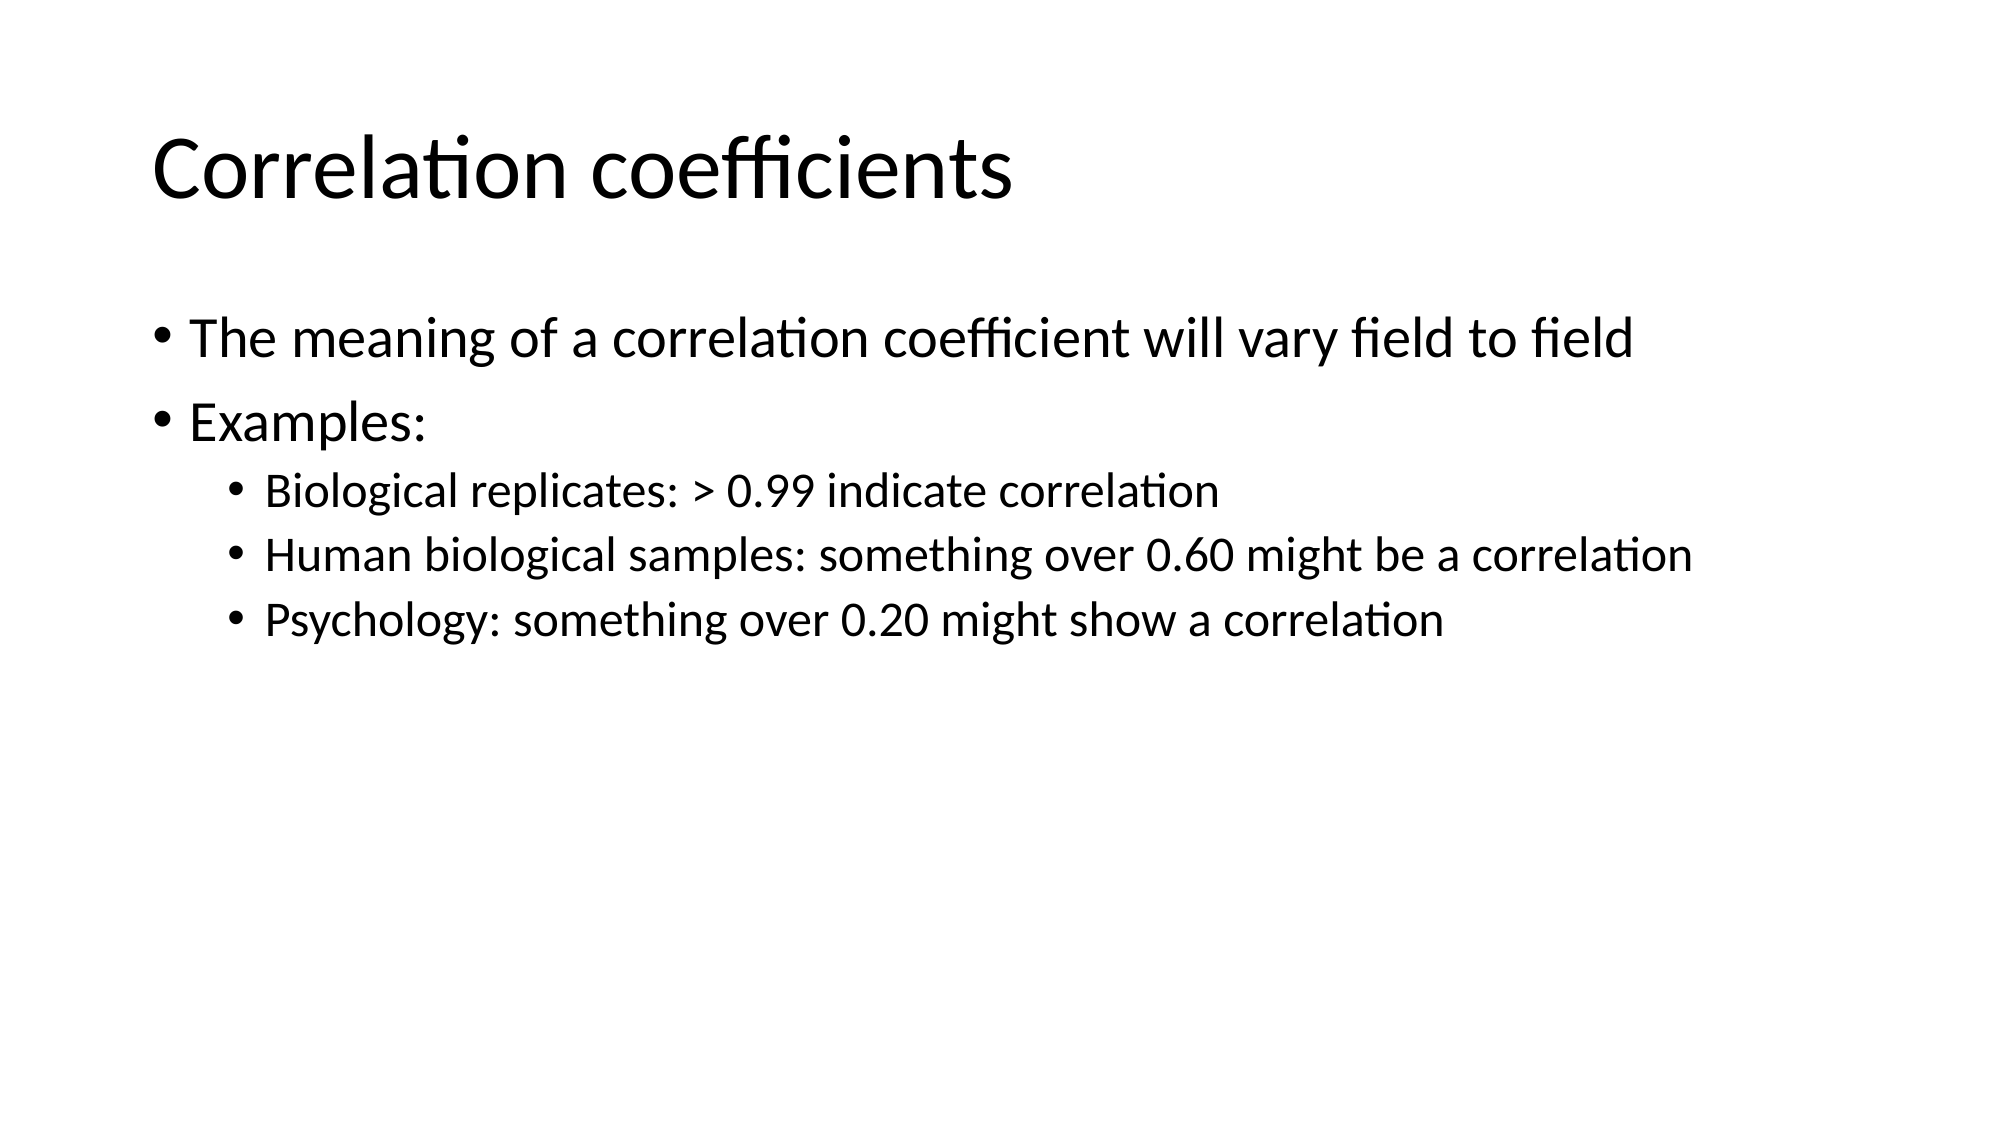

# Correlation coefficients
The meaning of a correlation coefficient will vary field to field
Examples:
Biological replicates: > 0.99 indicate correlation
Human biological samples: something over 0.60 might be a correlation
Psychology: something over 0.20 might show a correlation